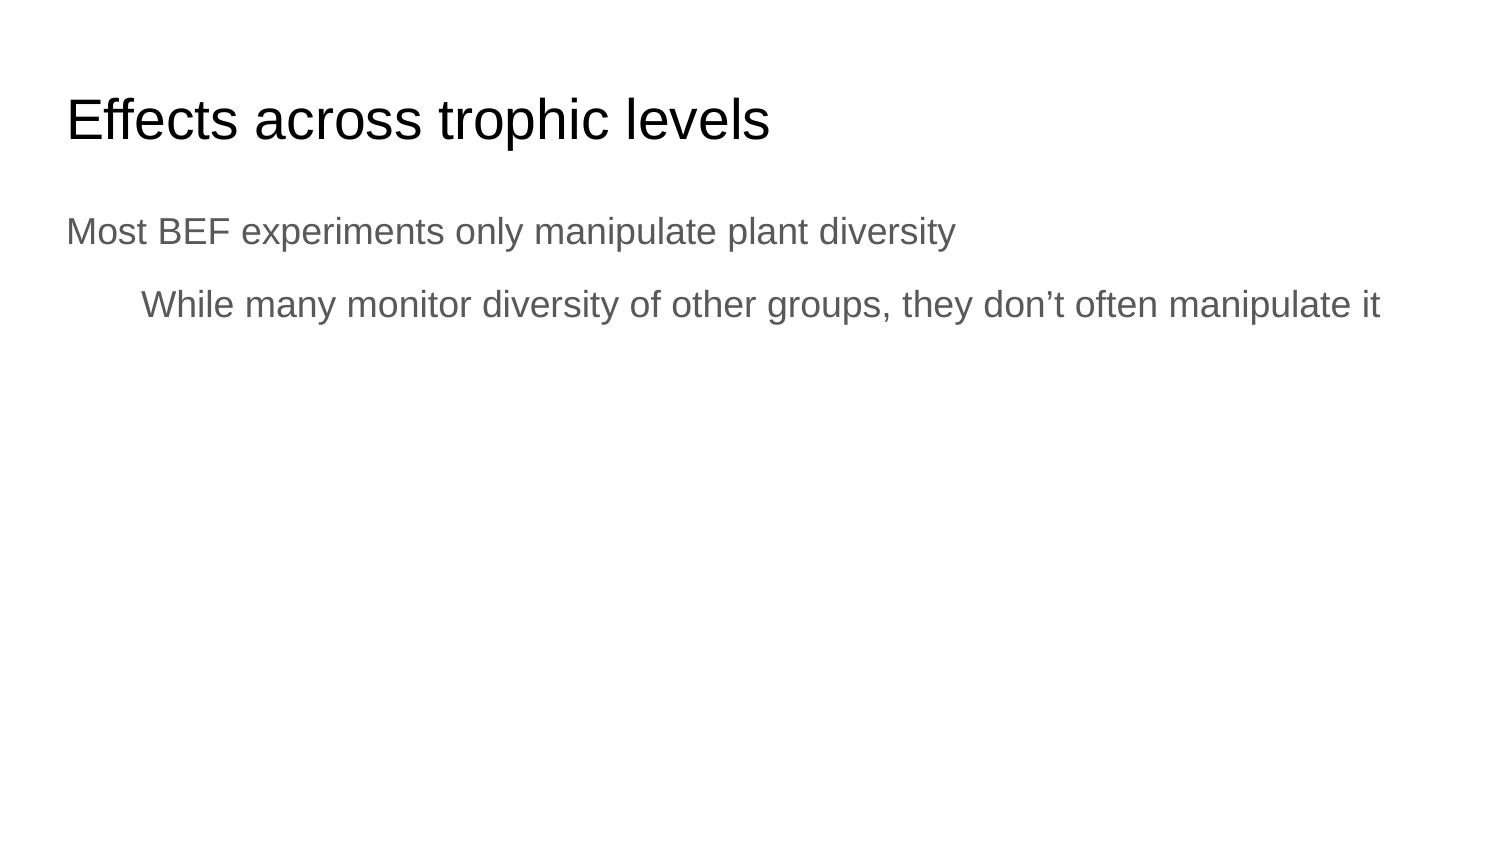

# Effects across trophic levels
Most BEF experiments only manipulate plant diversity
While many monitor diversity of other groups, they don’t often manipulate it